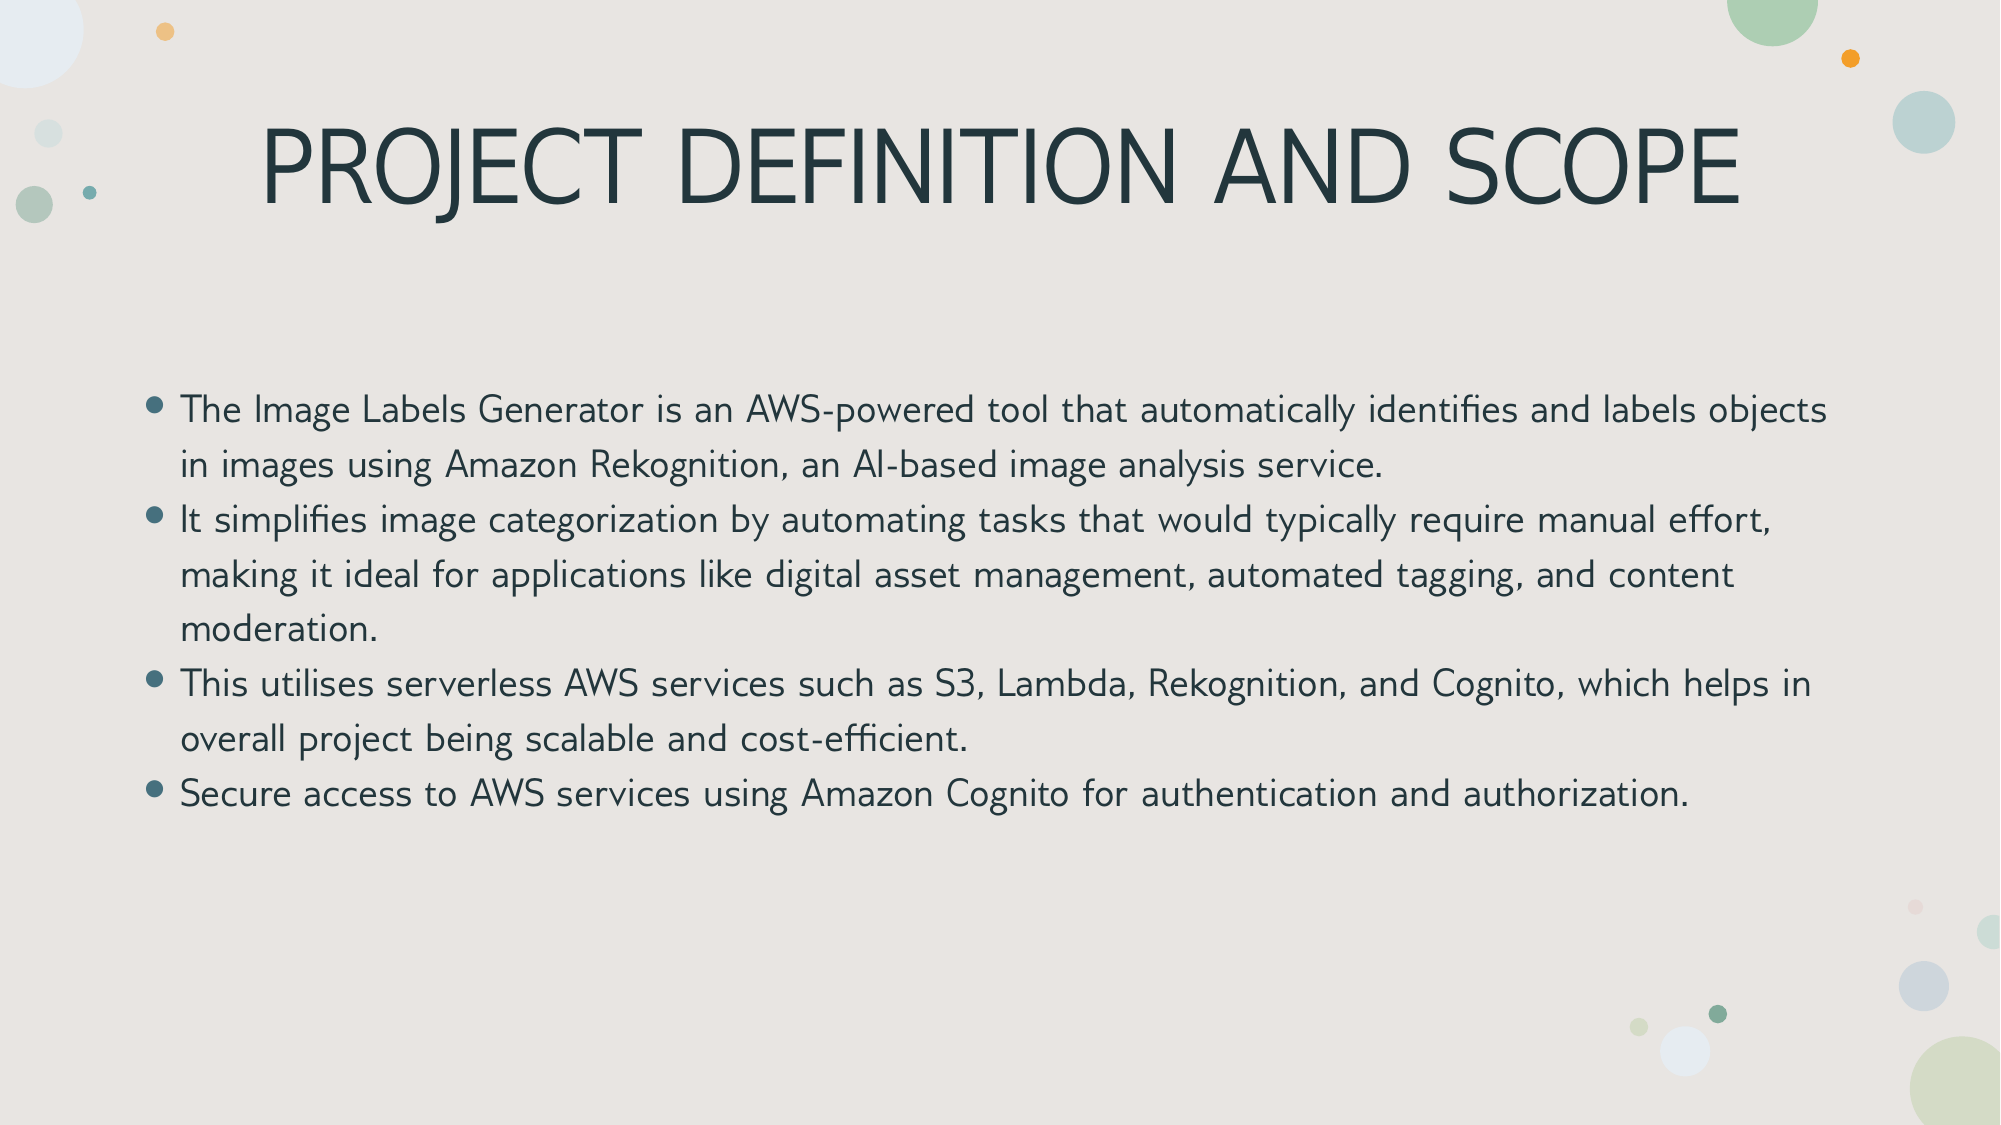

# PROJECT DEFINITION AND SCOPE
The Image Labels Generator is an AWS-powered tool that automatically identifies and labels objects in images using Amazon Rekognition, an AI-based image analysis service.
It simplifies image categorization by automating tasks that would typically require manual effort, making it ideal for applications like digital asset management, automated tagging, and content moderation.
This utilises serverless AWS services such as S3, Lambda, Rekognition, and Cognito, which helps in overall project being scalable and cost-efficient.
Secure access to AWS services using Amazon Cognito for authentication and authorization.